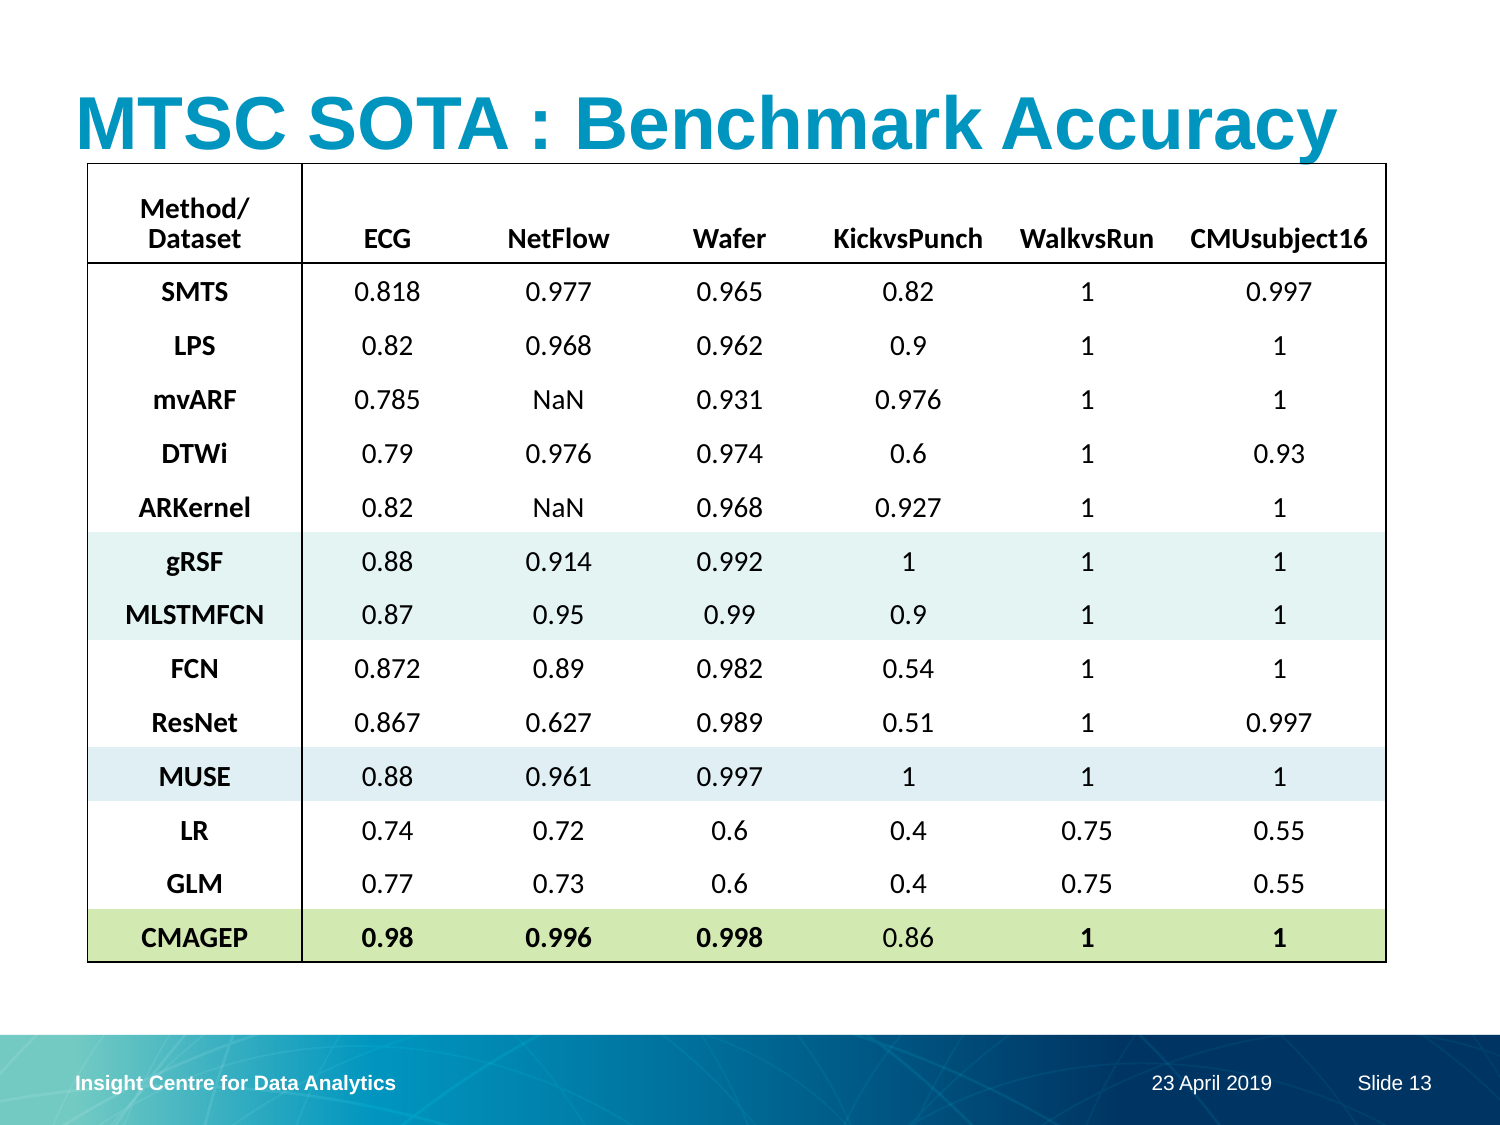

# MTSC SOTA : Benchmark Accuracy
| Method/Dataset | ECG | NetFlow | Wafer | KickvsPunch | WalkvsRun | CMUsubject16 |
| --- | --- | --- | --- | --- | --- | --- |
| SMTS | 0.818 | 0.977 | 0.965 | 0.82 | 1 | 0.997 |
| LPS | 0.82 | 0.968 | 0.962 | 0.9 | 1 | 1 |
| mvARF | 0.785 | NaN | 0.931 | 0.976 | 1 | 1 |
| DTWi | 0.79 | 0.976 | 0.974 | 0.6 | 1 | 0.93 |
| ARKernel | 0.82 | NaN | 0.968 | 0.927 | 1 | 1 |
| gRSF | 0.88 | 0.914 | 0.992 | 1 | 1 | 1 |
| MLSTMFCN | 0.87 | 0.95 | 0.99 | 0.9 | 1 | 1 |
| FCN | 0.872 | 0.89 | 0.982 | 0.54 | 1 | 1 |
| ResNet | 0.867 | 0.627 | 0.989 | 0.51 | 1 | 0.997 |
| MUSE | 0.88 | 0.961 | 0.997 | 1 | 1 | 1 |
| LR | 0.74 | 0.72 | 0.6 | 0.4 | 0.75 | 0.55 |
| GLM | 0.77 | 0.73 | 0.6 | 0.4 | 0.75 | 0.55 |
| CMAGEP | 0.98 | 0.996 | 0.998 | 0.86 | 1 | 1 |
Insight Centre for Data Analytics
23 April 2019
Slide 13